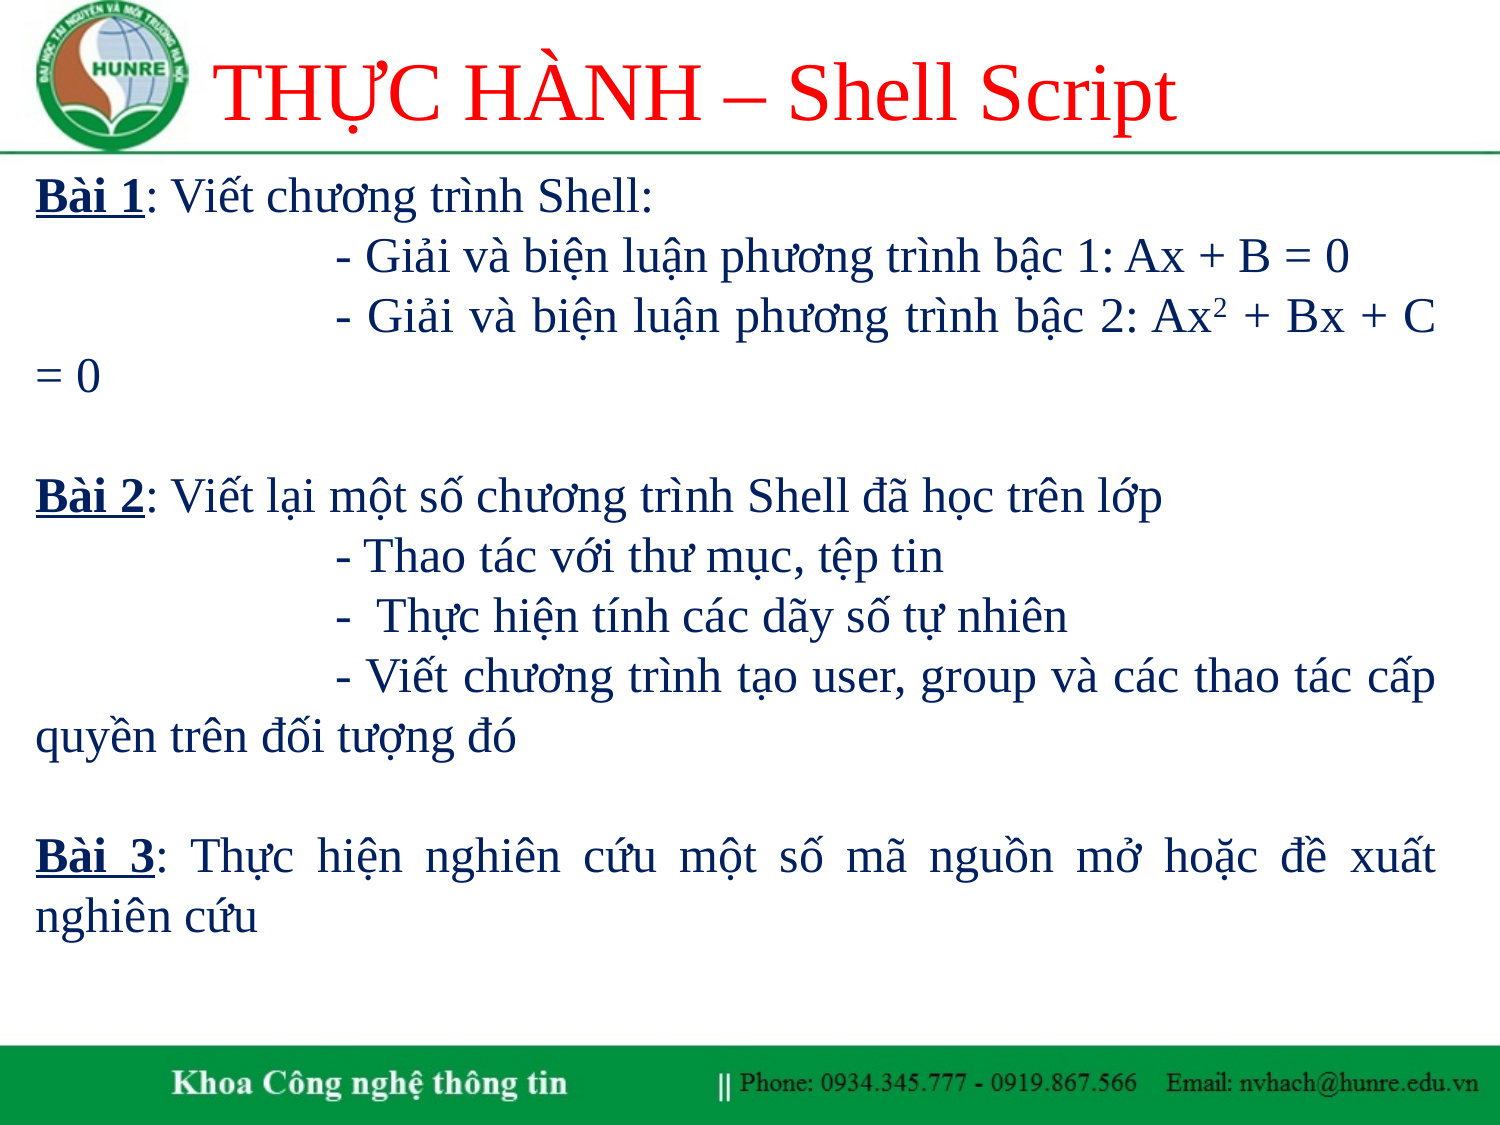

# THỰC HÀNH – Shell Script
Bài 1: Viết chương trình Shell:
		- Giải và biện luận phương trình bậc 1: Ax + B = 0
		- Giải và biện luận phương trình bậc 2: Ax2 + Bx + C = 0

Bài 2: Viết lại một số chương trình Shell đã học trên lớp
		- Thao tác với thư mục, tệp tin
		-  Thực hiện tính các dãy số tự nhiên
		- Viết chương trình tạo user, group và các thao tác cấp quyền trên đối tượng đó

Bài 3: Thực hiện nghiên cứu một số mã nguồn mở hoặc đề xuất nghiên cứu